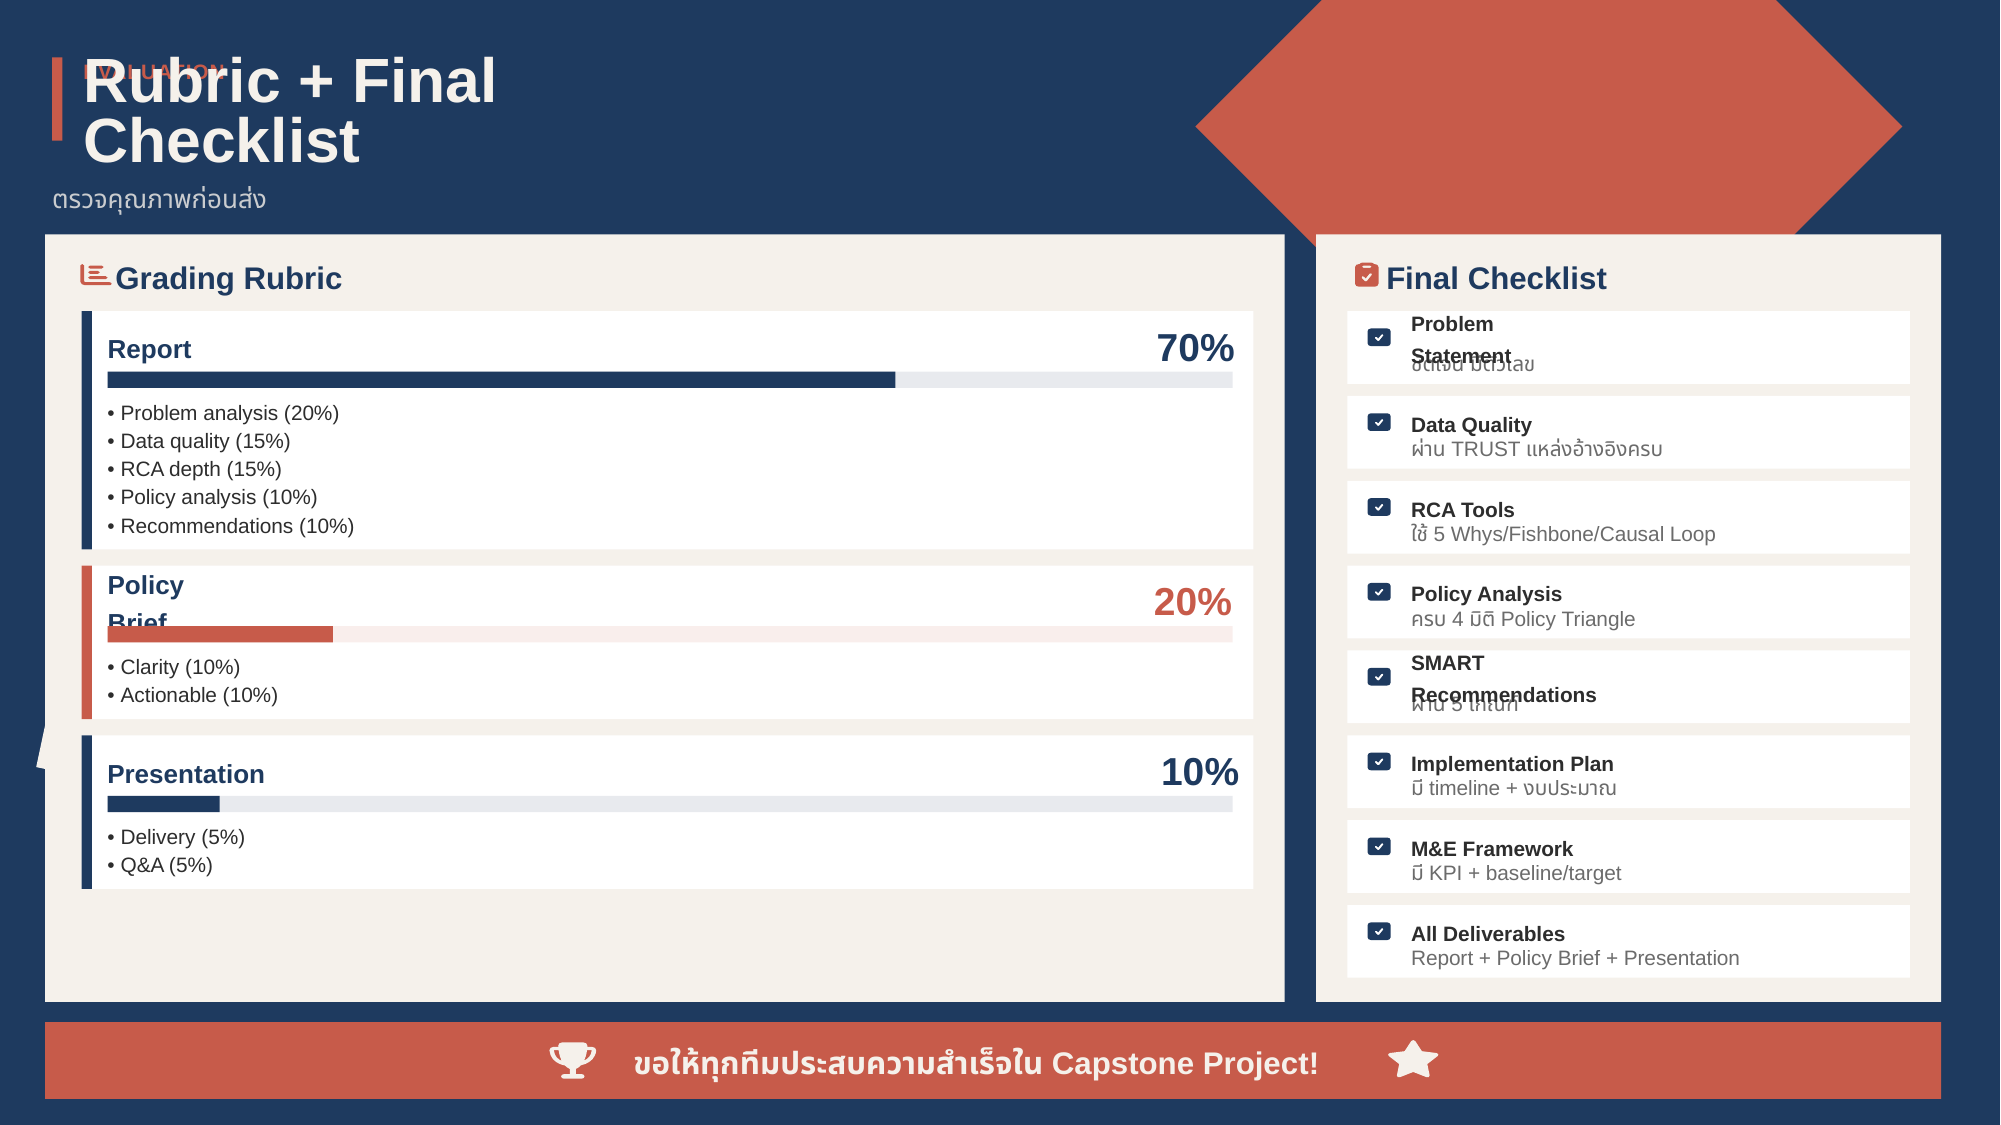

EVALUATION

Rubric + Final Checklist
ตรวจคุณภาพก่อนส่ง

Grading Rubric
Final Checklist

Problem Statement
70%

Report
ชัดเจน มีตัวเลข

• Problem analysis (20%)

Data Quality

• Data quality (15%)
ผ่าน TRUST แหล่งอ้างอิงครบ
• RCA depth (15%)
• Policy analysis (10%)

RCA Tools

• Recommendations (10%)
ใช้ 5 Whys/Fishbone/Causal Loop

Policy Analysis
20%

Policy Brief
ครบ 4 มิติ Policy Triangle

• Clarity (10%)

SMART Recommendations

• Actionable (10%)
ผ่าน 5 เกณฑ์

Implementation Plan
10%

Presentation
มี timeline + งบประมาณ

• Delivery (5%)

M&E Framework

• Q&A (5%)
มี KPI + baseline/target

All Deliverables

Report + Policy Brief + Presentation

ขอให้ทุกทีมประสบความสำเร็จใน Capstone Project!